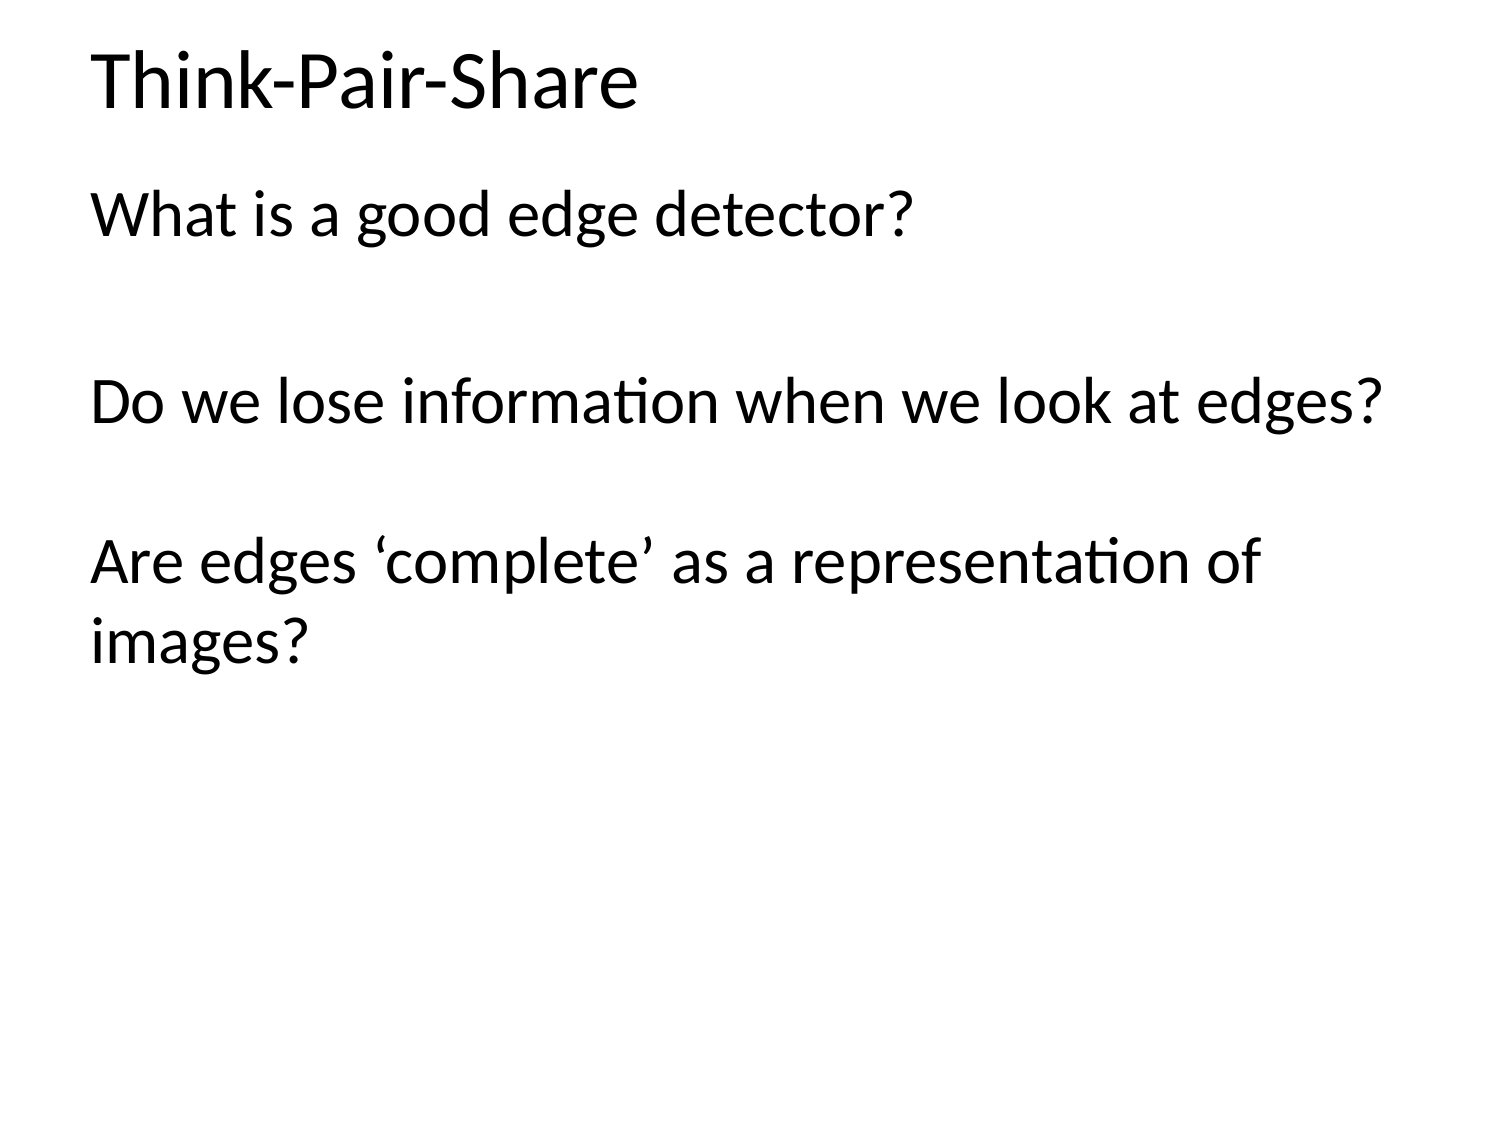

# Think-Pair-Share
What is a good edge detector?

Do we lose information when we look at edges?
Are edges ‘complete’ as a representation of images?